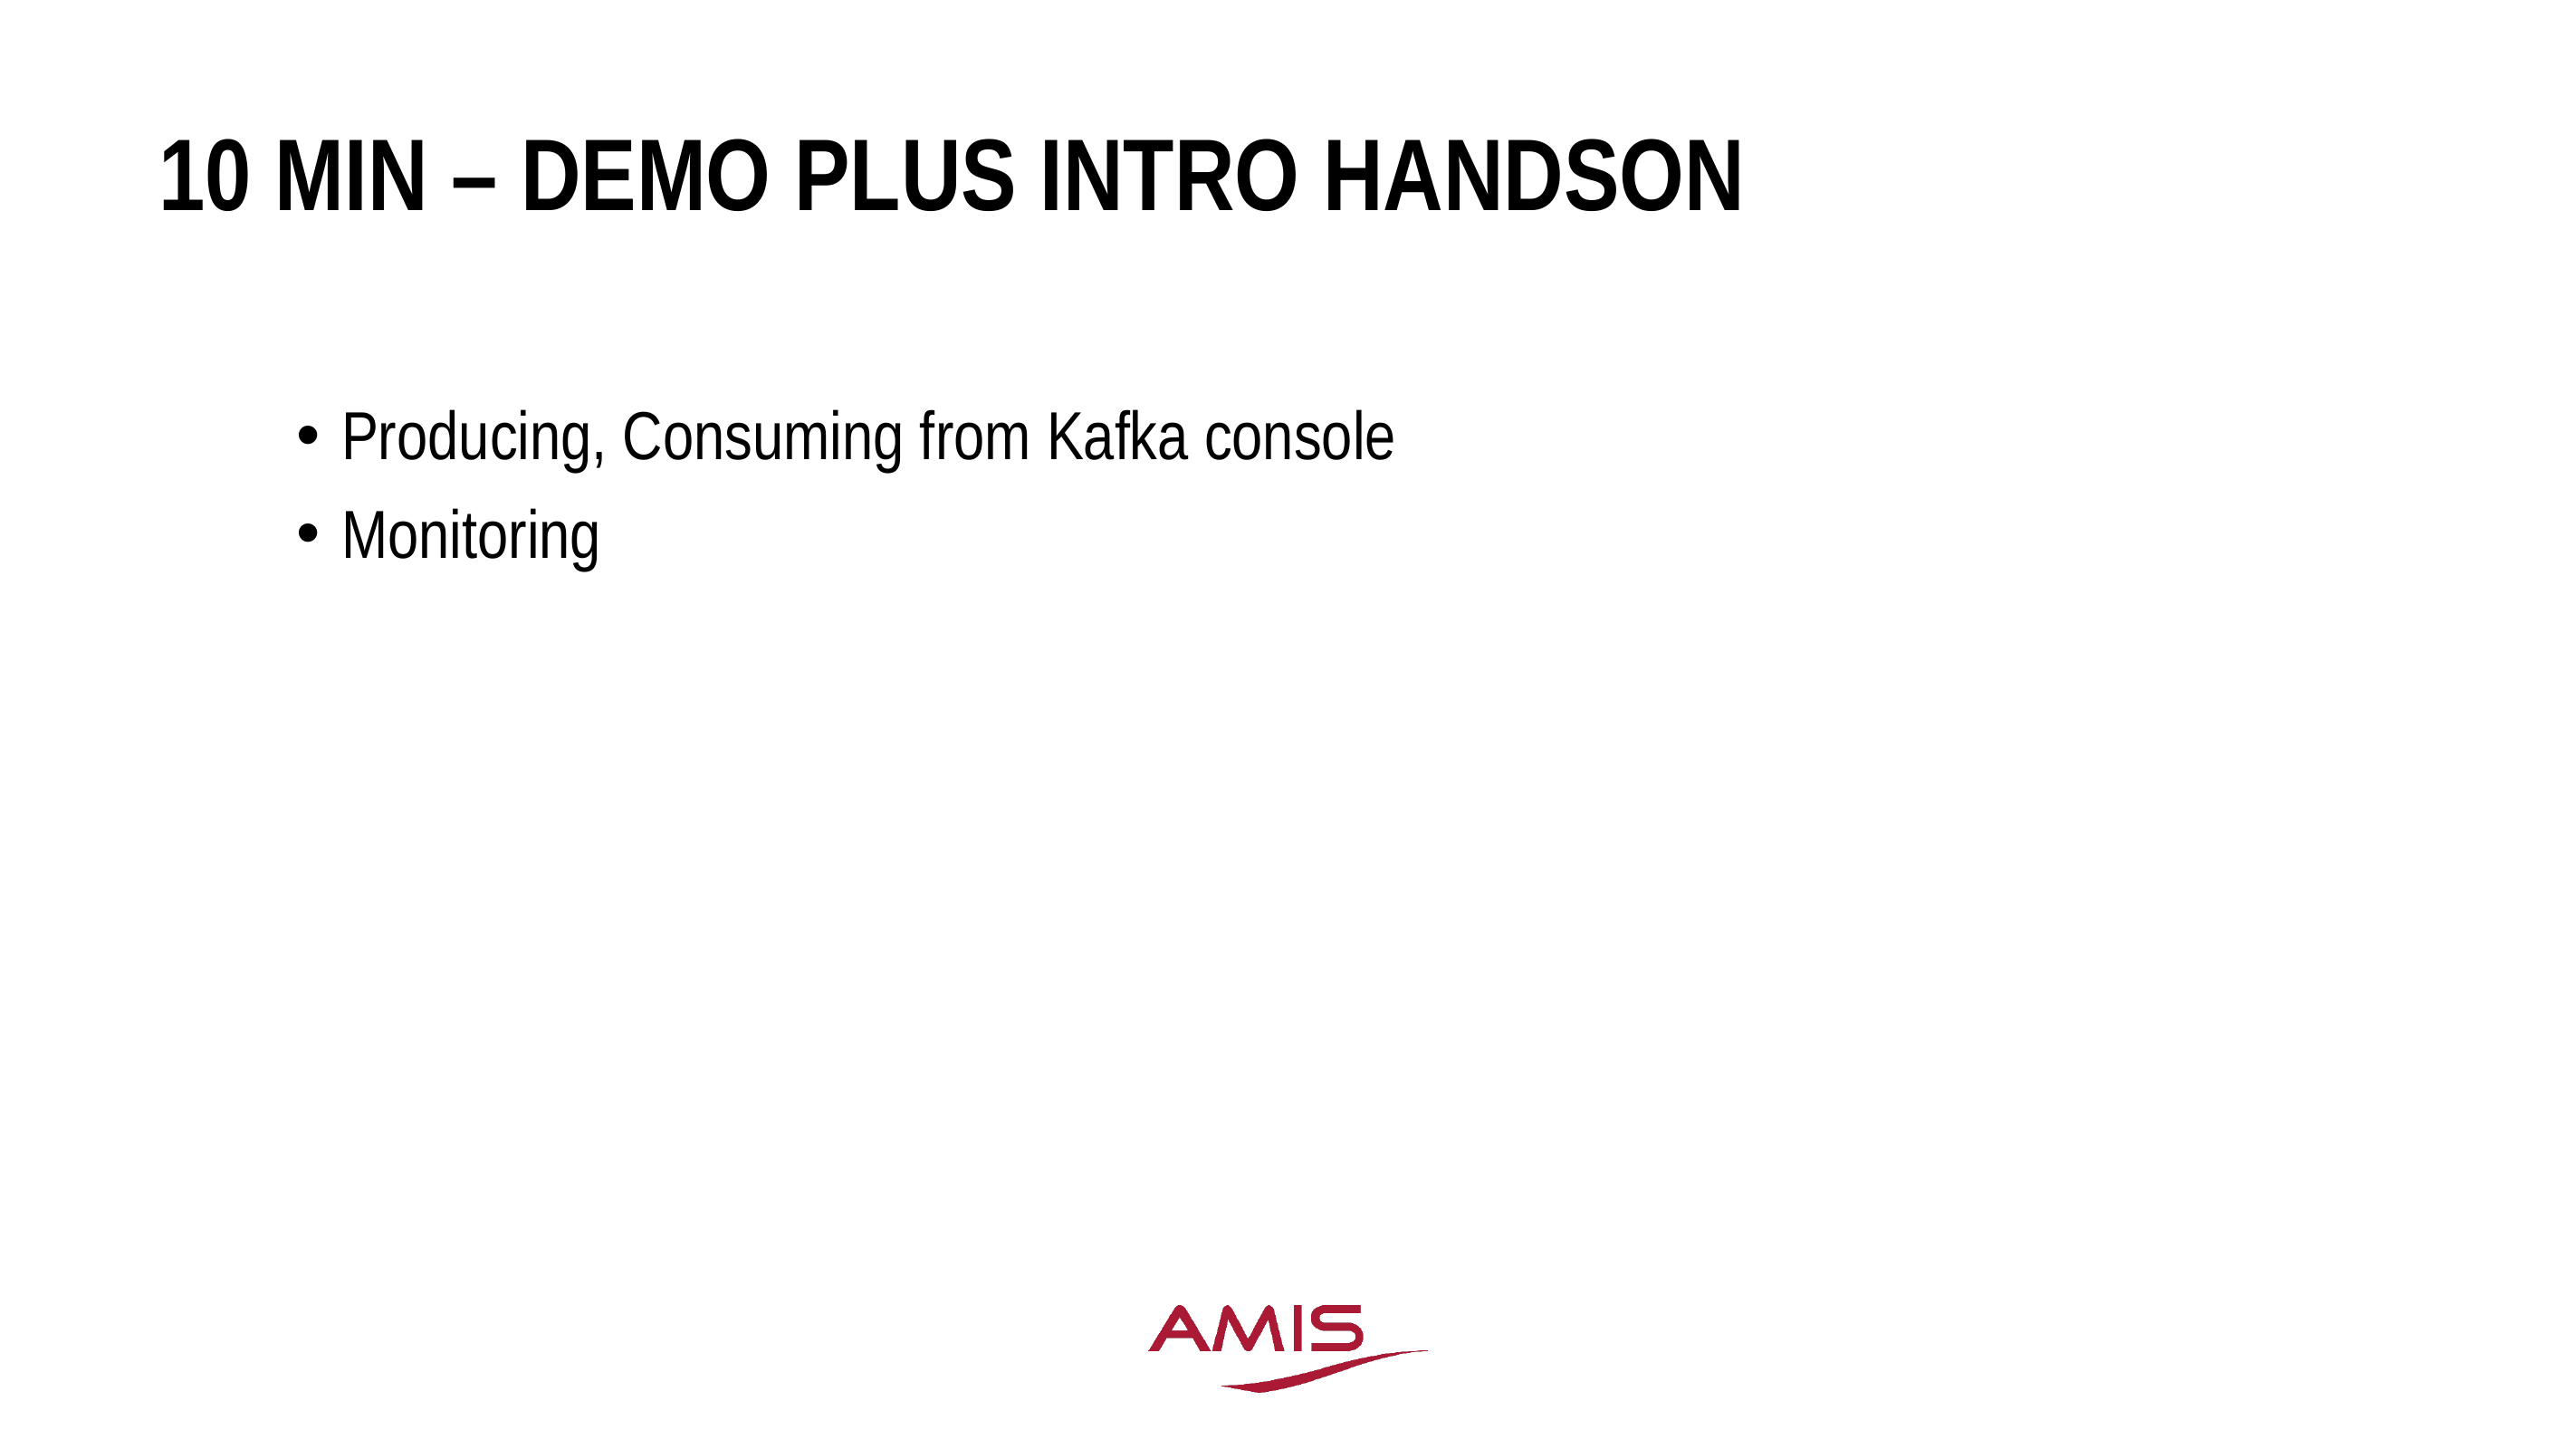

# 10 min – Demo plus intro handson
Producing, Consuming from Kafka console
Monitoring